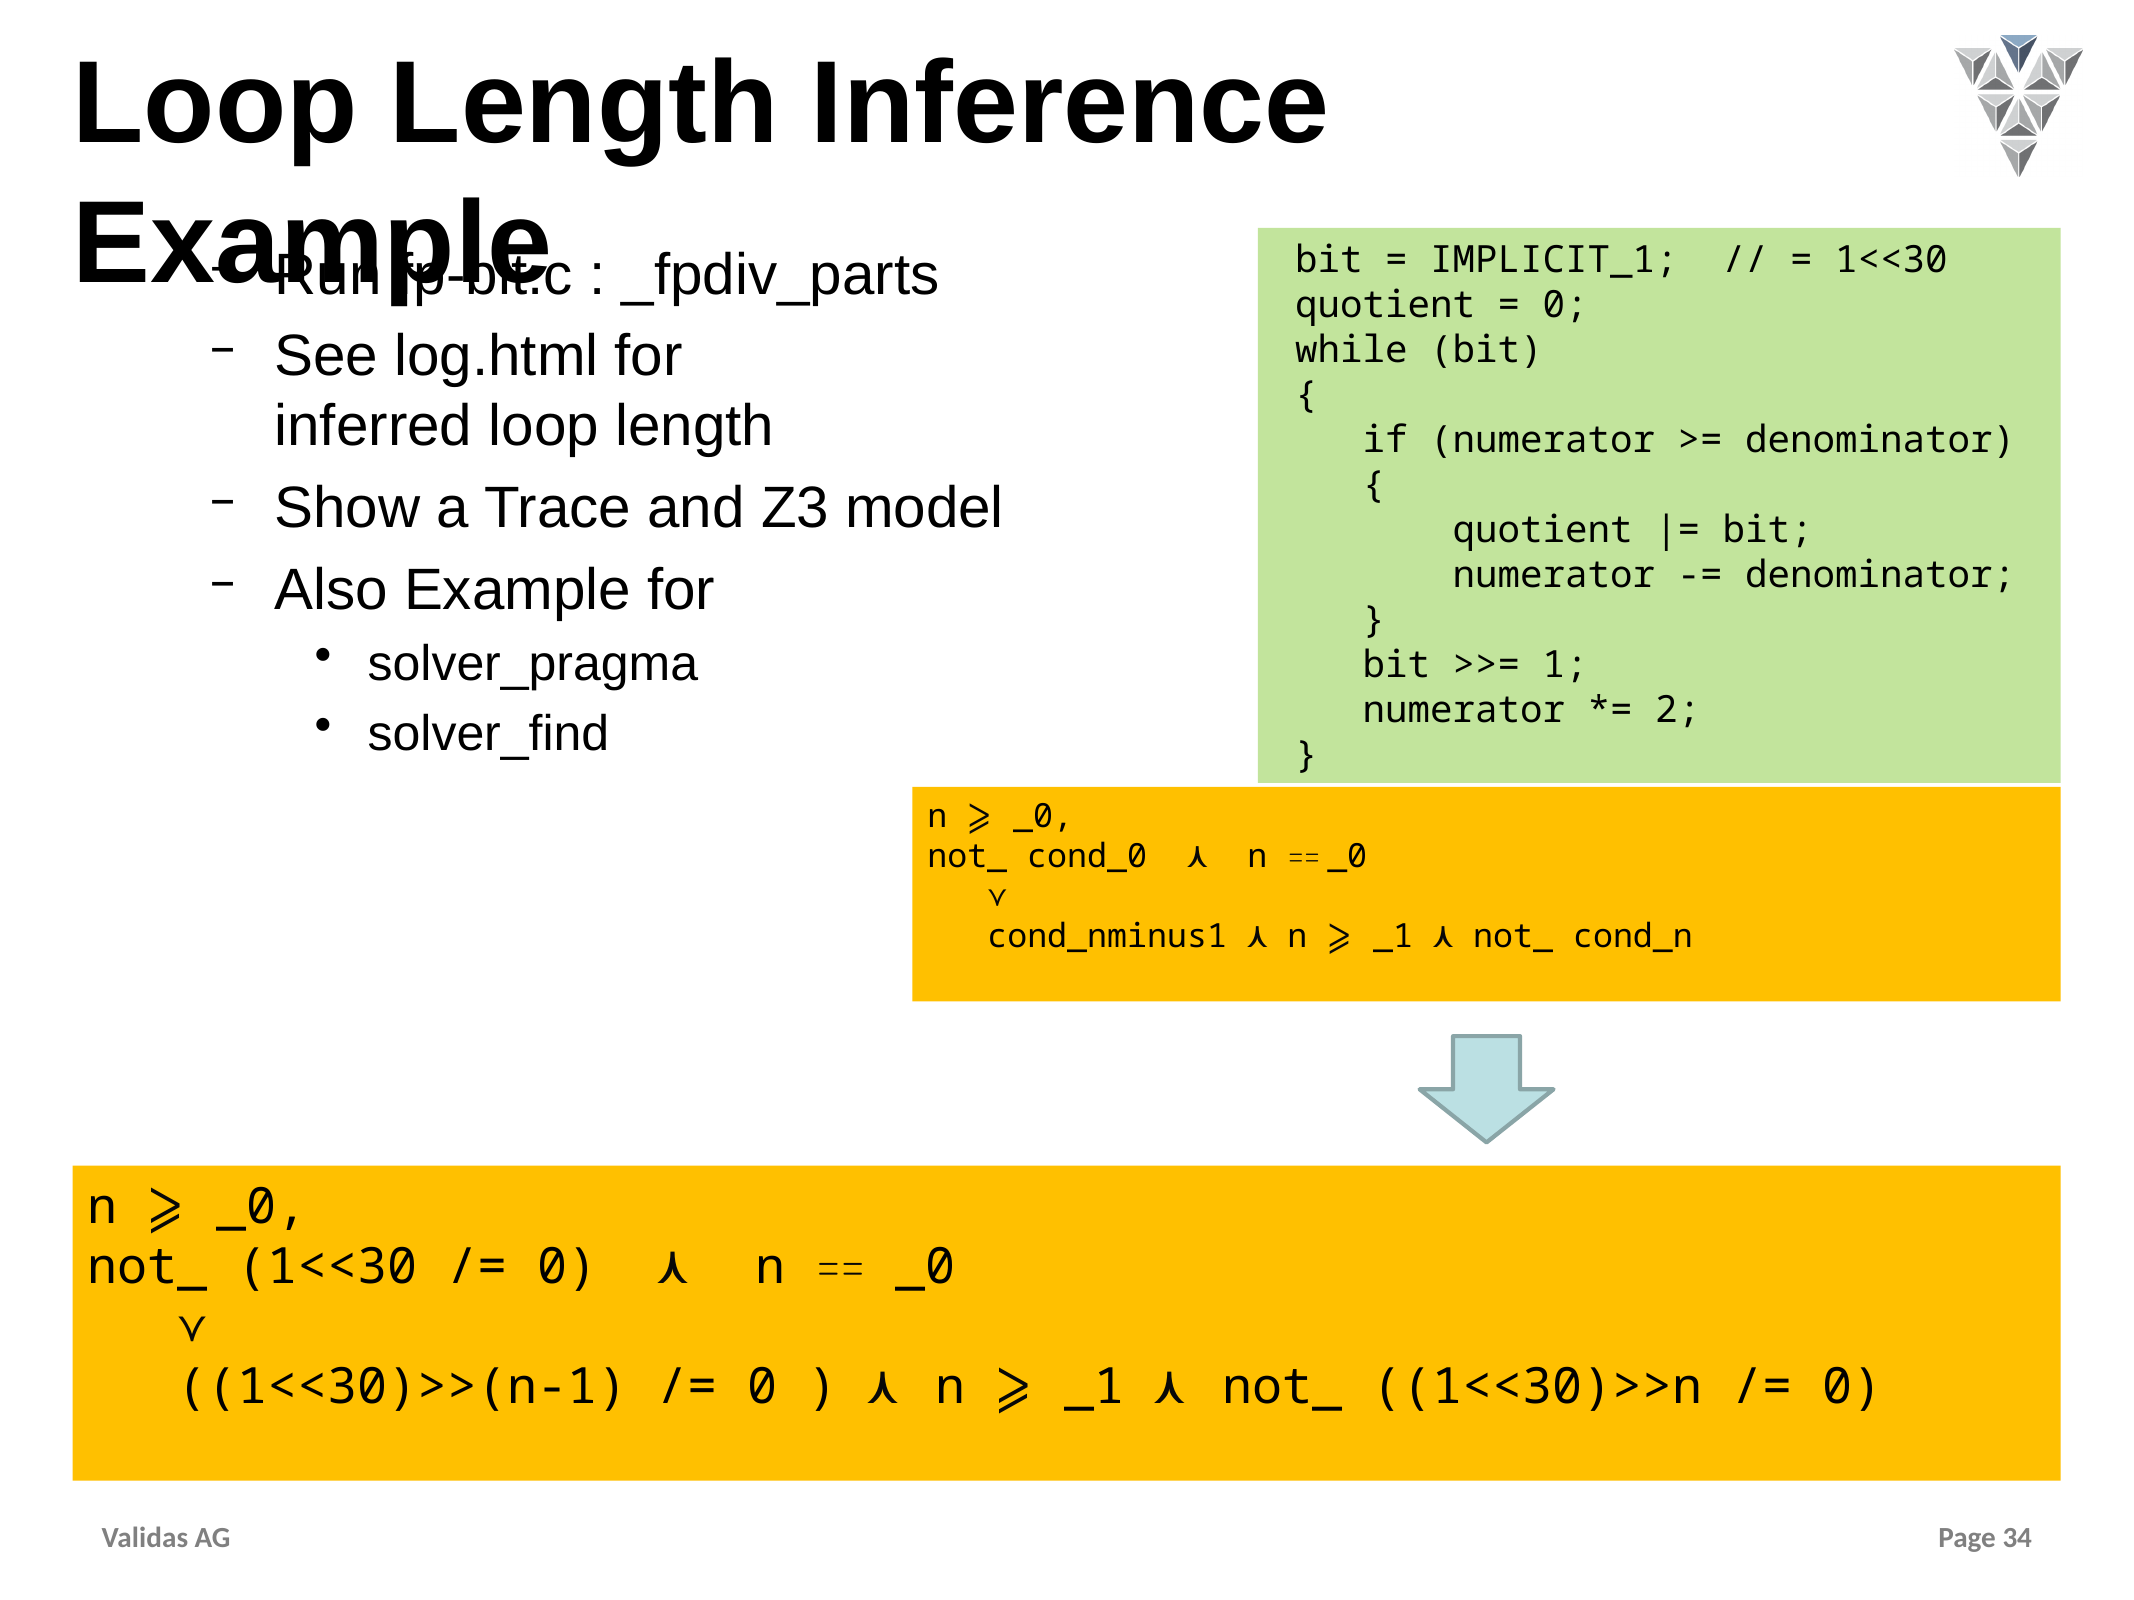

# Loop Length Inference Example
Run fp-bit.c : _fpdiv_parts
See log.html for
inferred loop length
Show a Trace and Z3 model
Also Example for
solver_pragma
solver_find

 bit = IMPLICIT_1;  // = 1<<30
 quotient = 0;
 while (bit)
 {
    if (numerator >= denominator)
    {
        quotient |= bit;
        numerator -= denominator;
    }
    bit >>= 1;
    numerator *= 2;
 }
n ⩾ _0,
not_ cond_0  ⋏  n ⩵ _0
   ⋎
   cond_nminus1 ⋏ n ⩾ _1 ⋏ not_ cond_n

n ⩾ _0,
not_ (1<<30 /= 0)  ⋏  n ⩵ _0
   ⋎
   ((1<<30)>>(n-1) /= 0 ) ⋏ n ⩾ _1 ⋏ not_ ((1<<30)>>n /= 0)